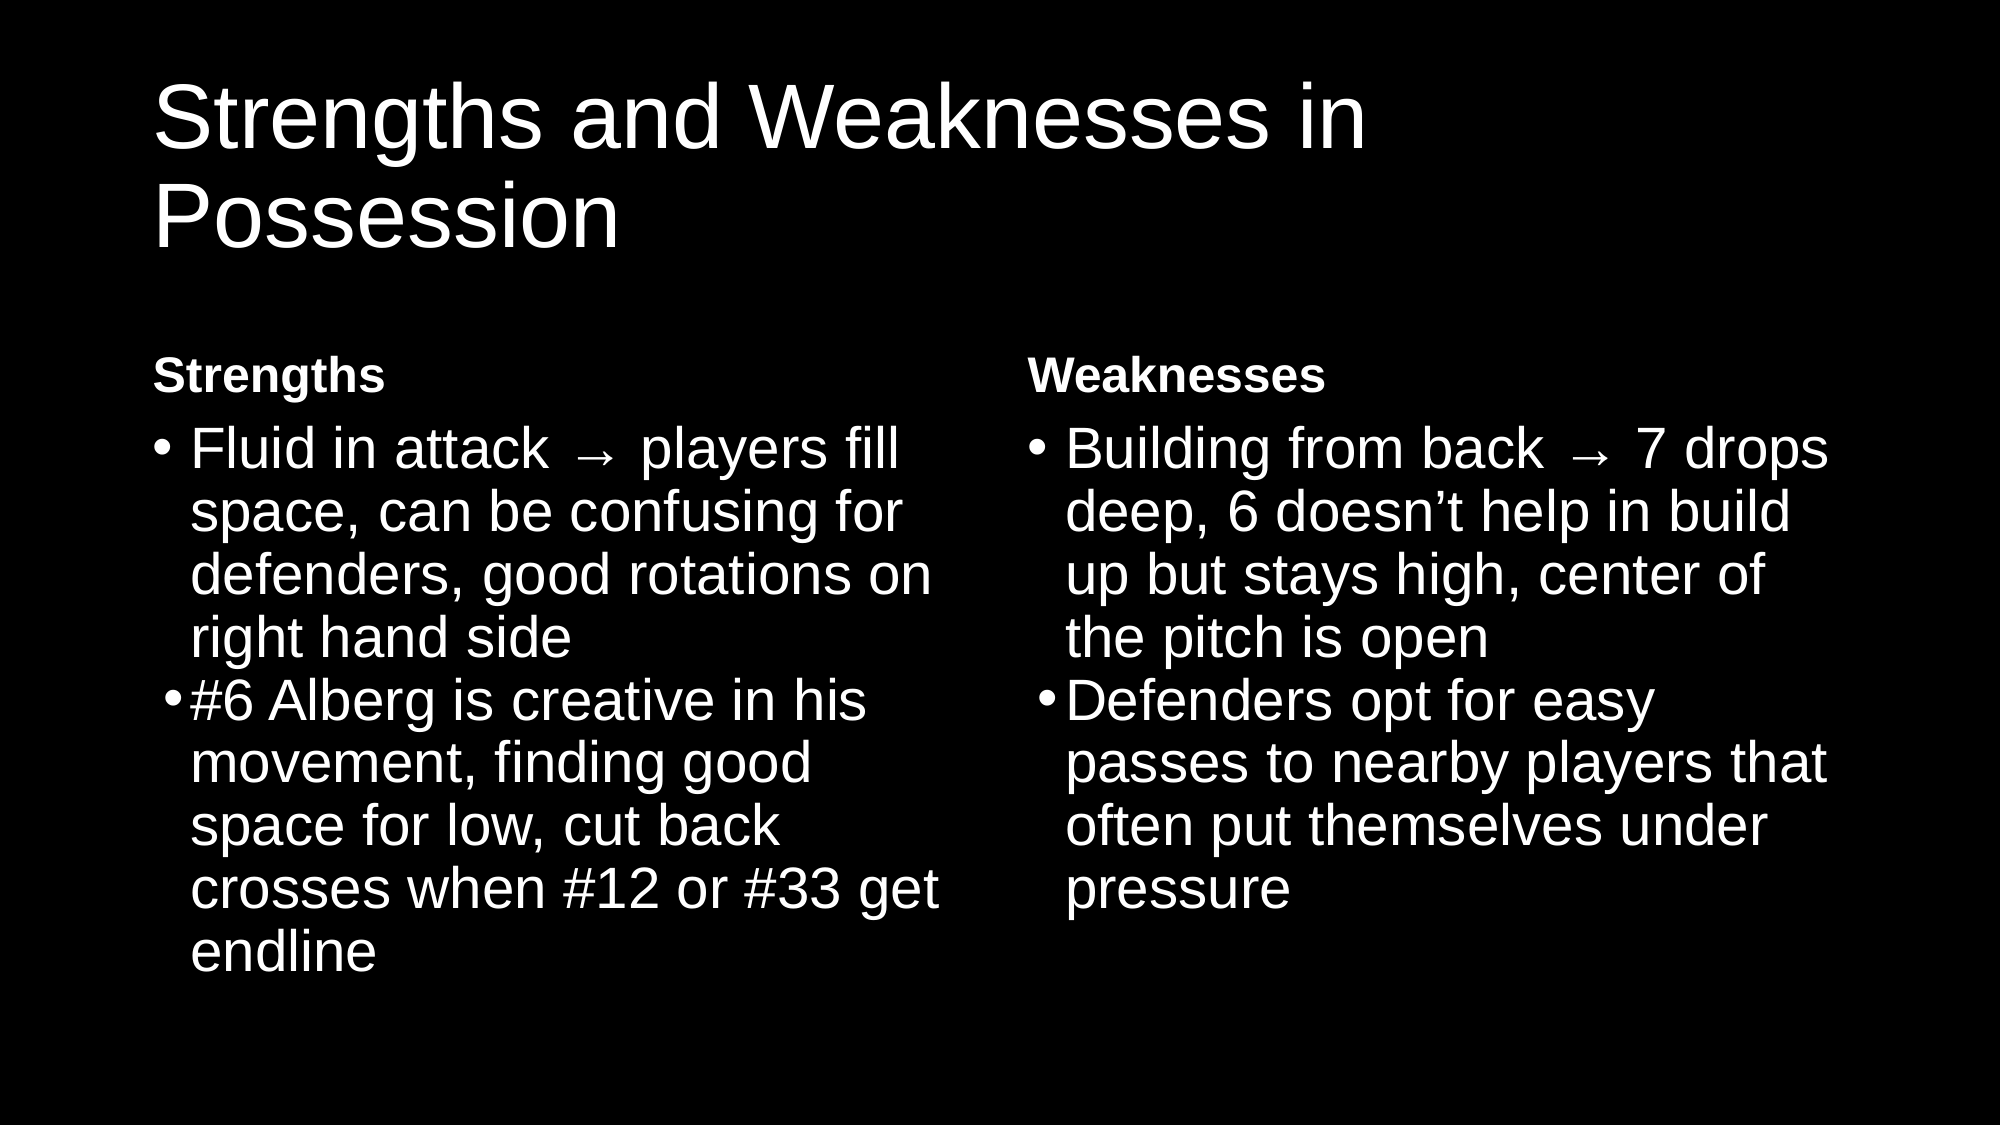

# Strengths and Weaknesses in Possession
Strengths
Weaknesses
Fluid in attack → players fill space, can be confusing for defenders, good rotations on right hand side
#6 Alberg is creative in his movement, finding good space for low, cut back crosses when #12 or #33 get endline
Building from back → 7 drops deep, 6 doesn’t help in build up but stays high, center of the pitch is open
Defenders opt for easy passes to nearby players that often put themselves under pressure